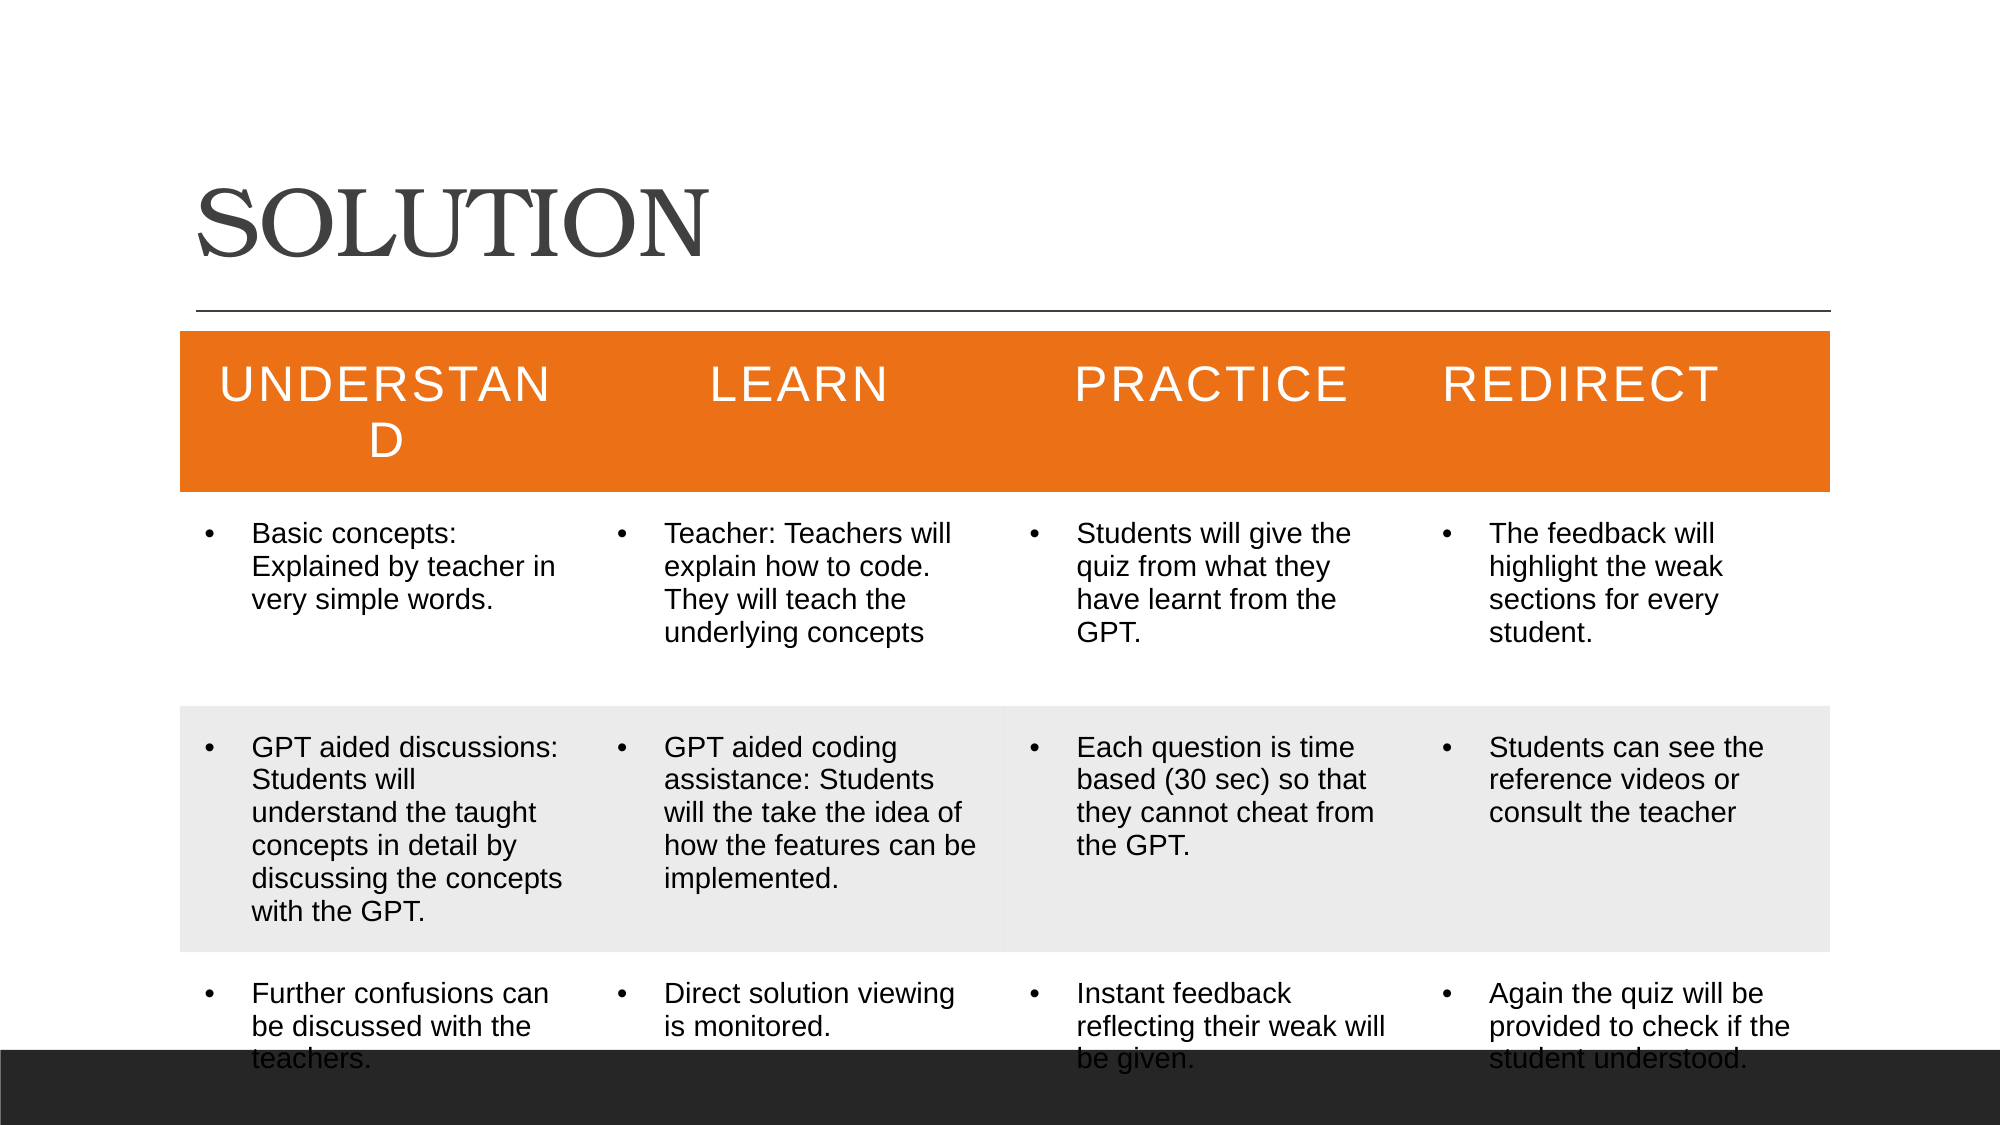

# SOLUTION
| Understand | LEARN | Practice | redirect |
| --- | --- | --- | --- |
| Basic concepts: Explained by teacher in very simple words. | Teacher: Teachers will explain how to code. They will teach the underlying concepts | Students will give the quiz from what they have learnt from the GPT. | The feedback will highlight the weak sections for every student. |
| GPT aided discussions: Students will understand the taught concepts in detail by discussing the concepts with the GPT. | GPT aided coding assistance: Students will the take the idea of how the features can be implemented. | Each question is time based (30 sec) so that they cannot cheat from the GPT. | Students can see the reference videos or consult the teacher |
| Further confusions can be discussed with the teachers. | Direct solution viewing is monitored. | Instant feedback reflecting their weak will be given. | Again the quiz will be provided to check if the student understood. |